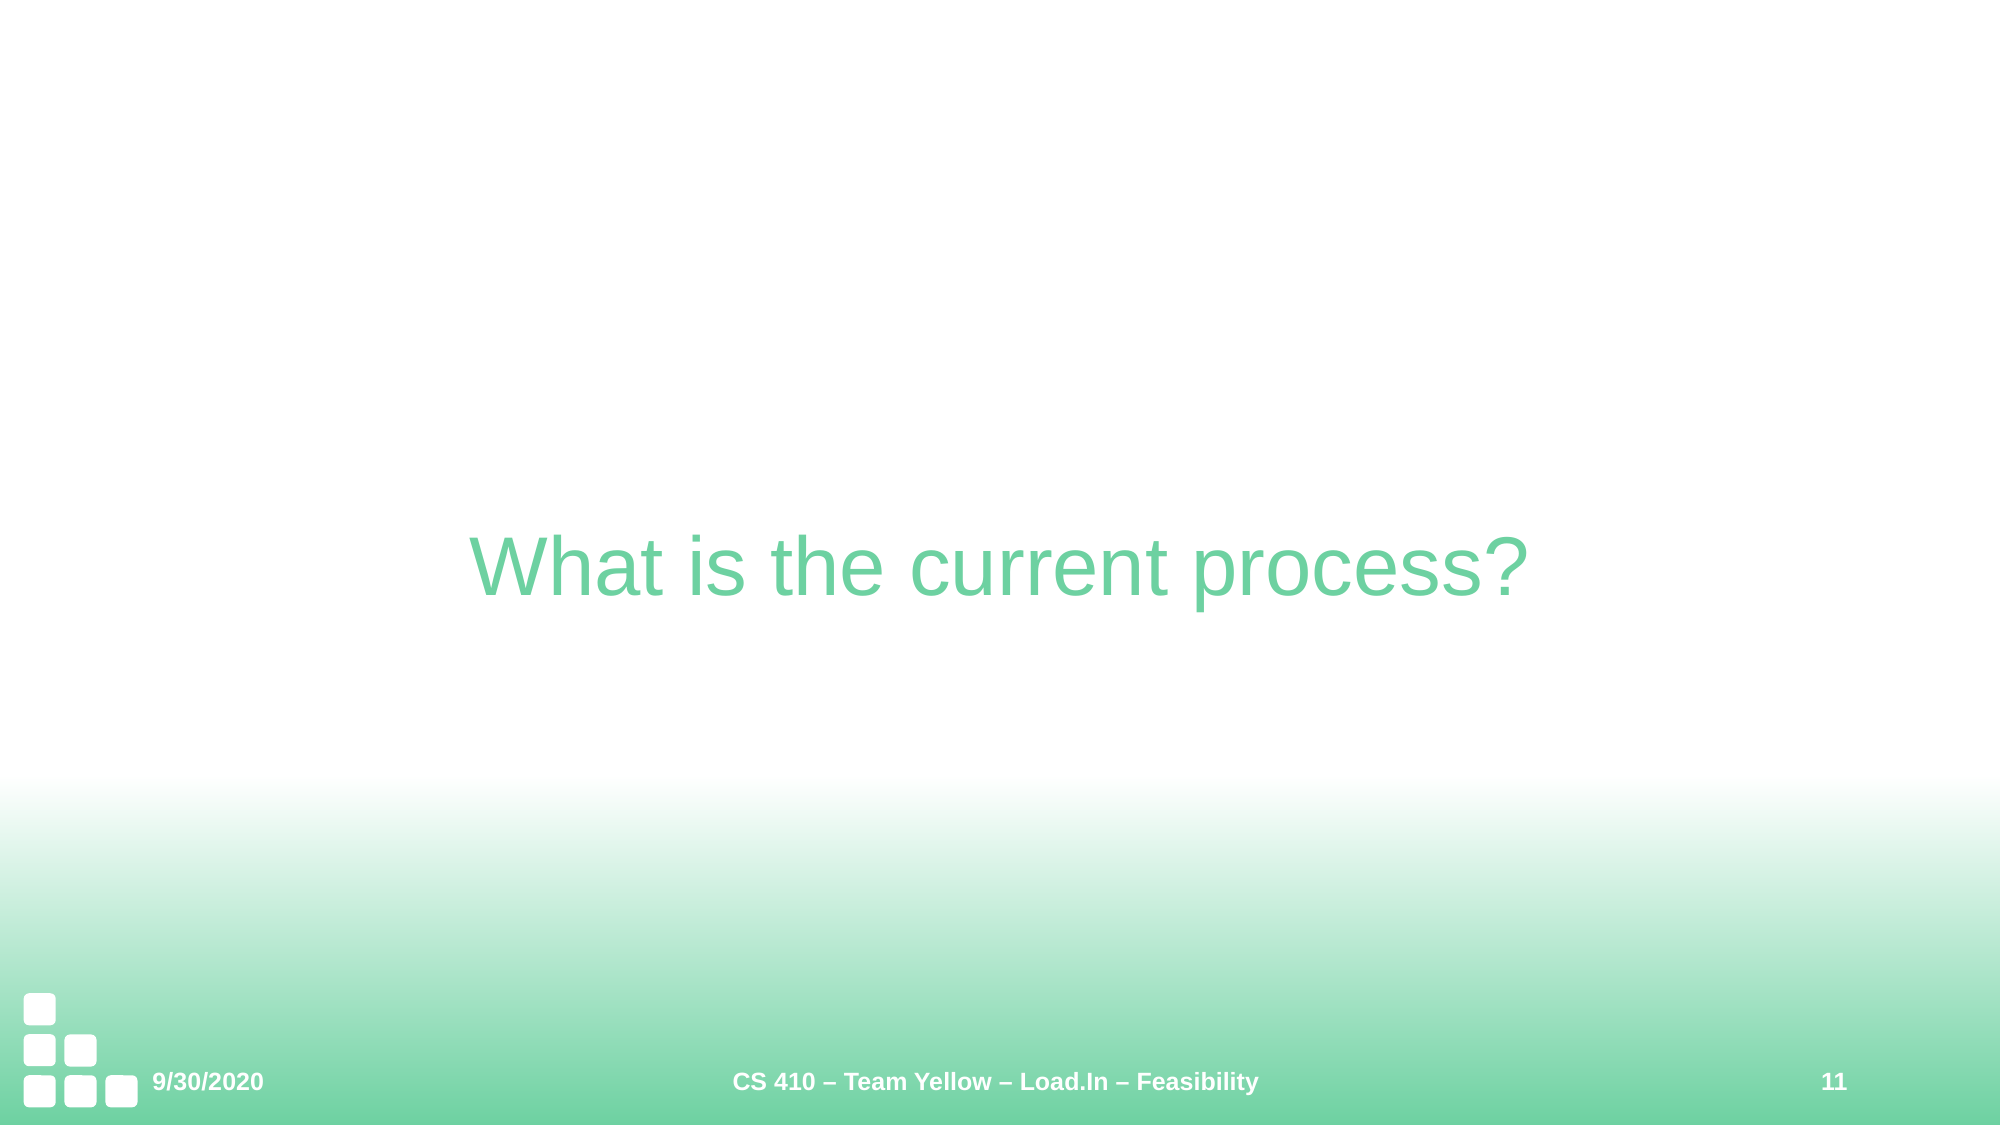

# What is the current process?
9/30/2020
CS 410 – Team Yellow – Load.In – Feasibility
11